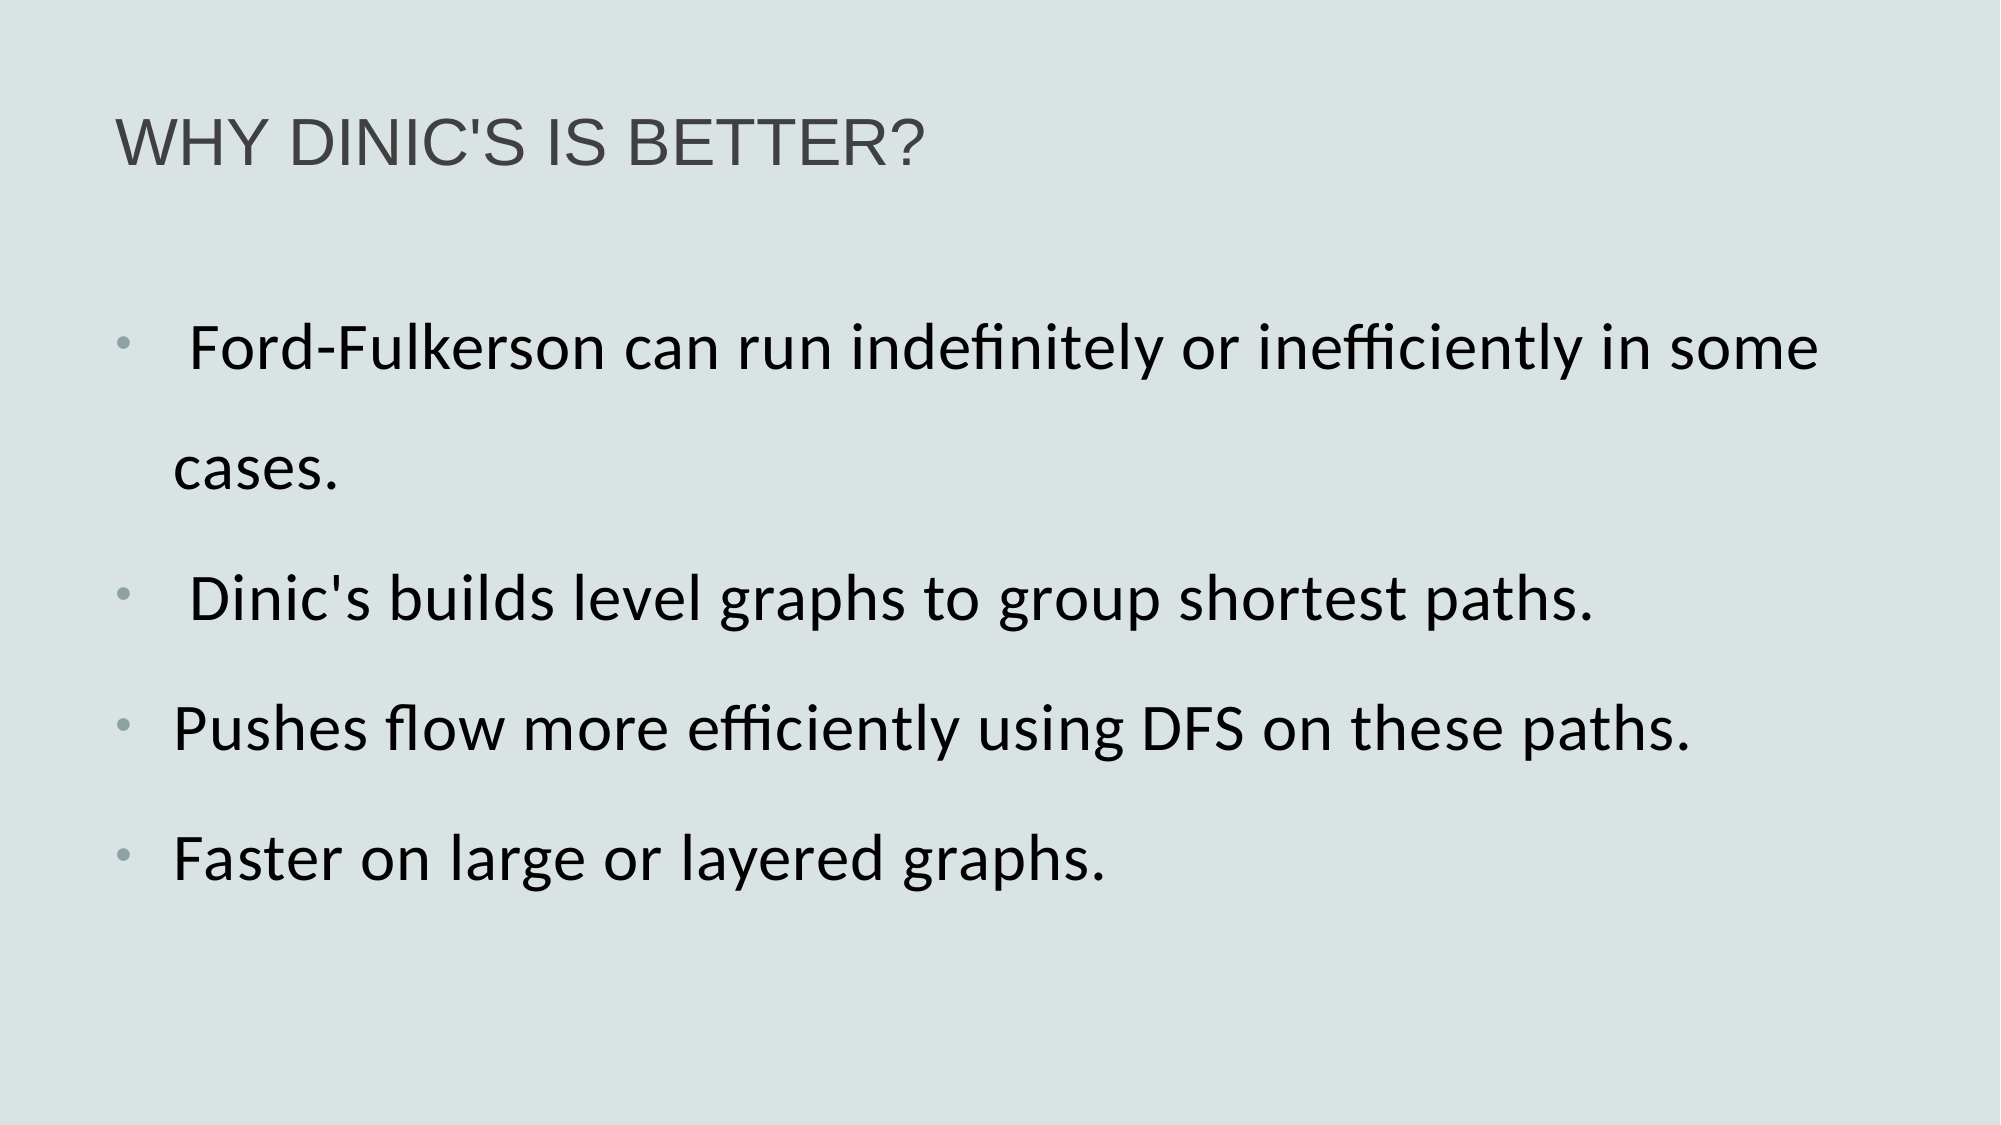

# WHY DINIC'S IS BETTER?
 Ford-Fulkerson can run indefinitely or inefficiently in some cases.
 Dinic's builds level graphs to group shortest paths.
Pushes flow more efficiently using DFS on these paths.
Faster on large or layered graphs.